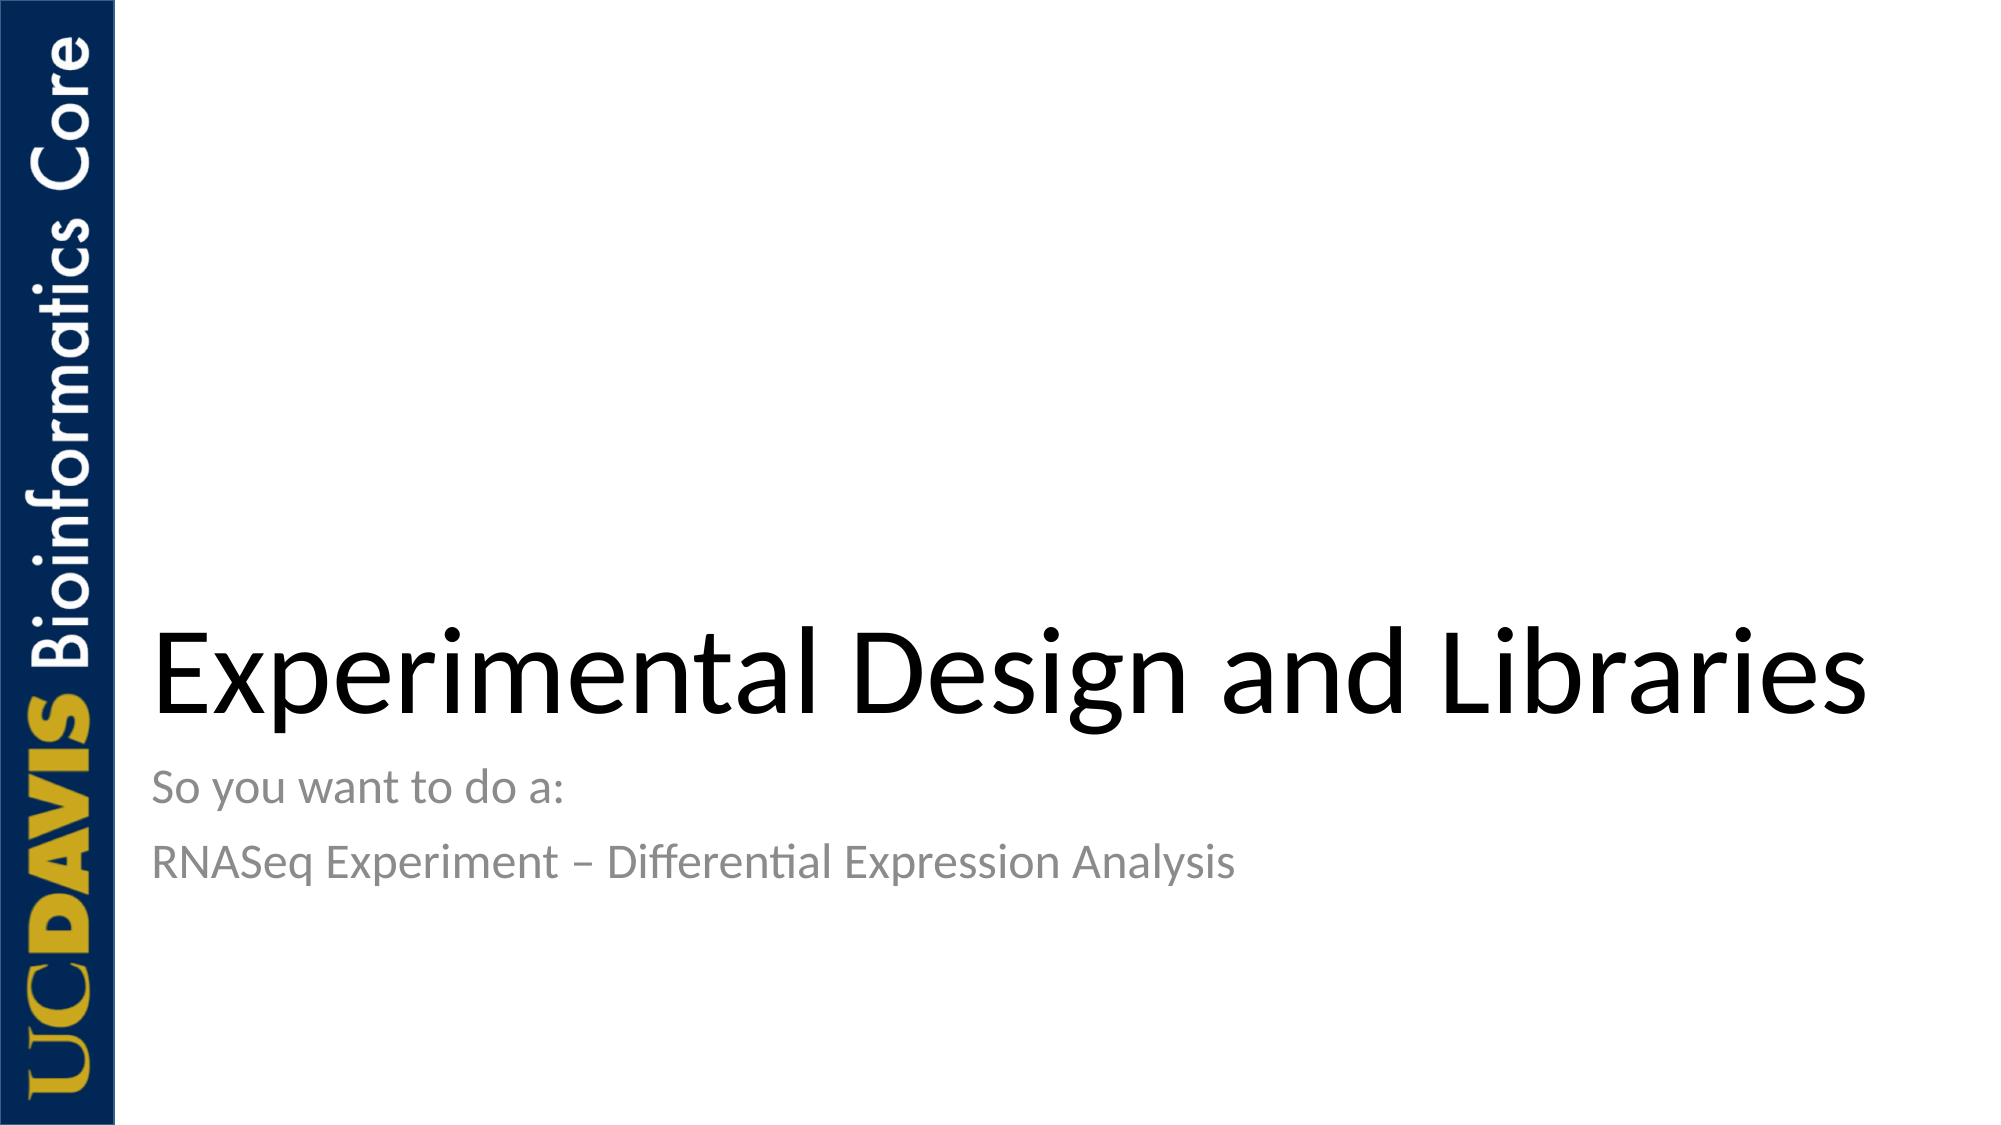

# Experimental Design and Libraries
So you want to do a:
RNASeq Experiment – Differential Expression Analysis